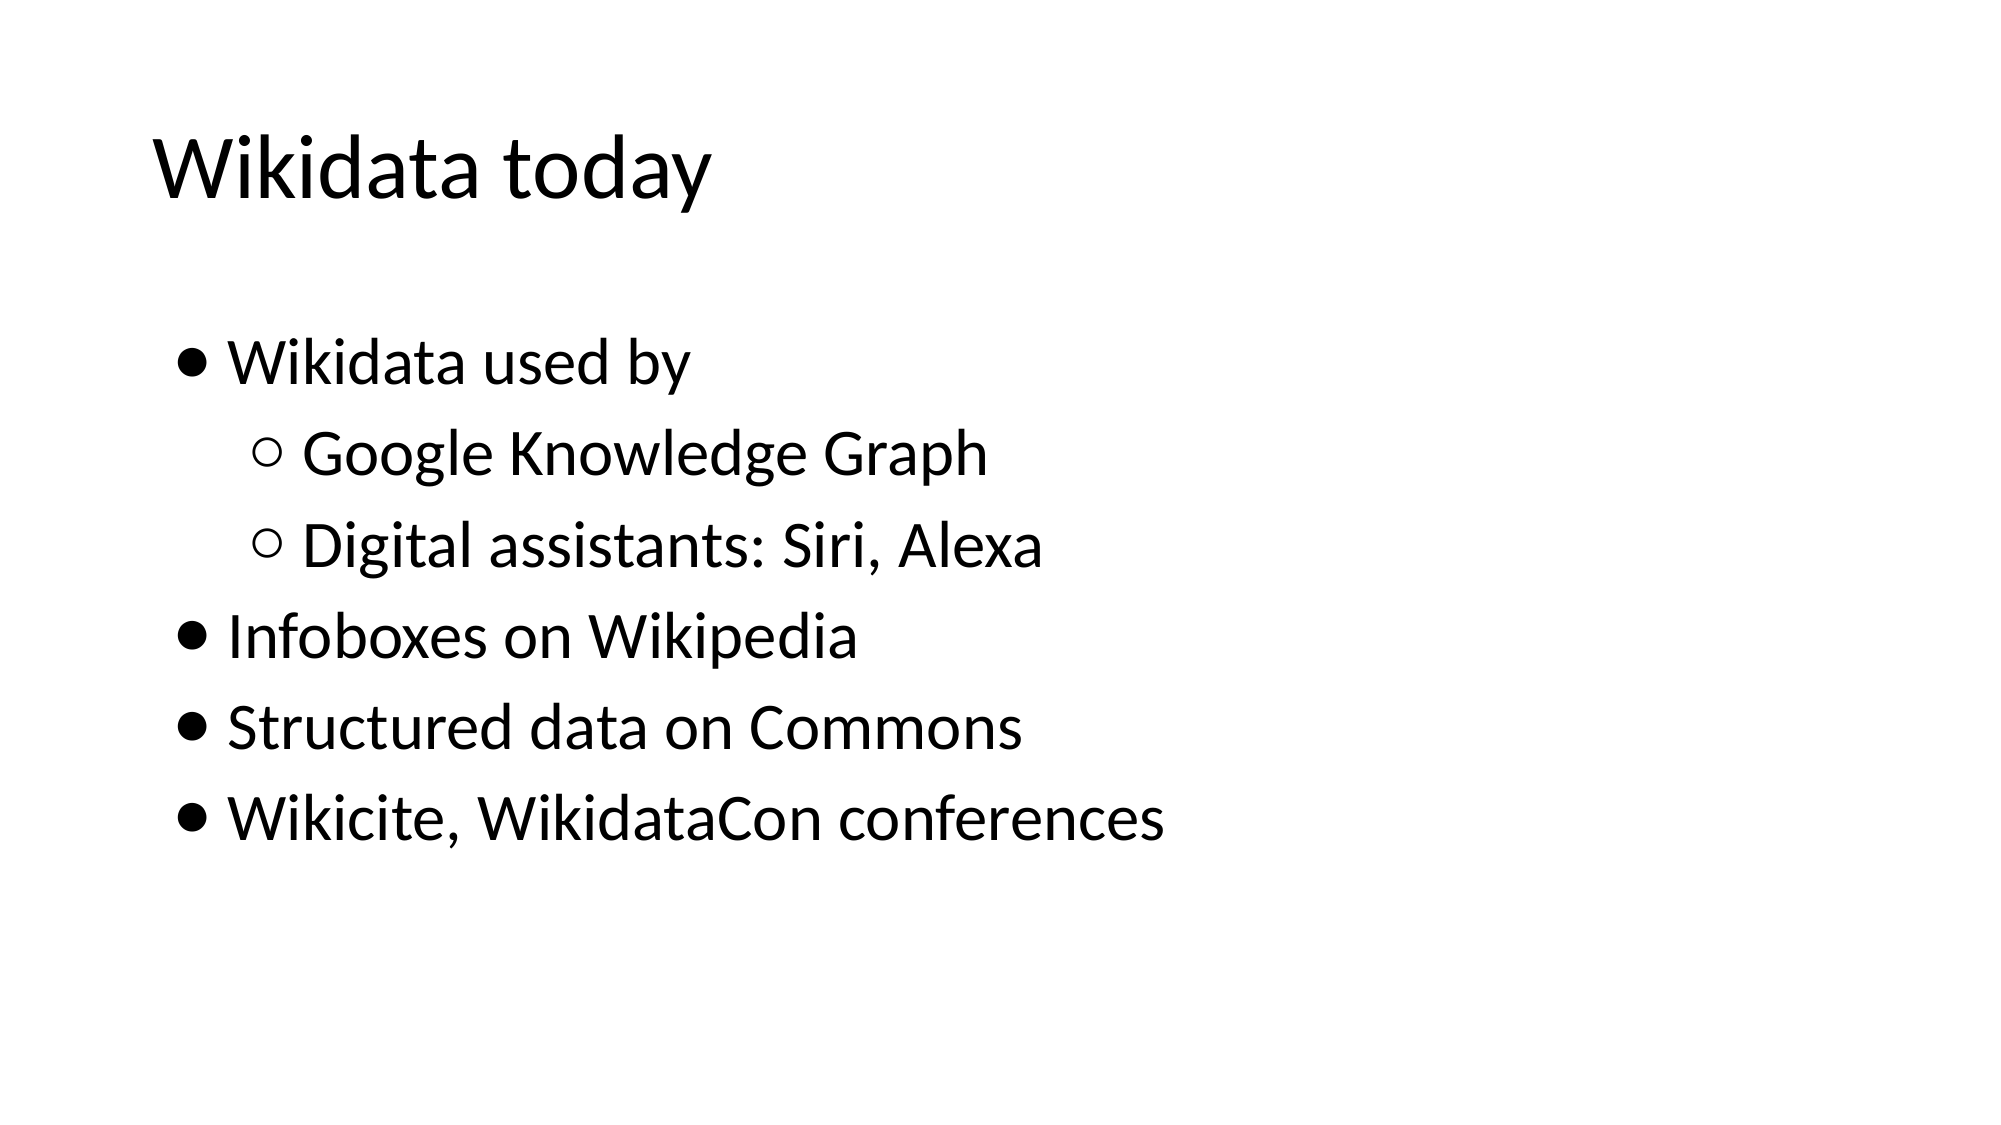

# Wikidata today
Wikidata used by
Google Knowledge Graph
Digital assistants: Siri, Alexa
Infoboxes on Wikipedia
Structured data on Commons
Wikicite, WikidataCon conferences